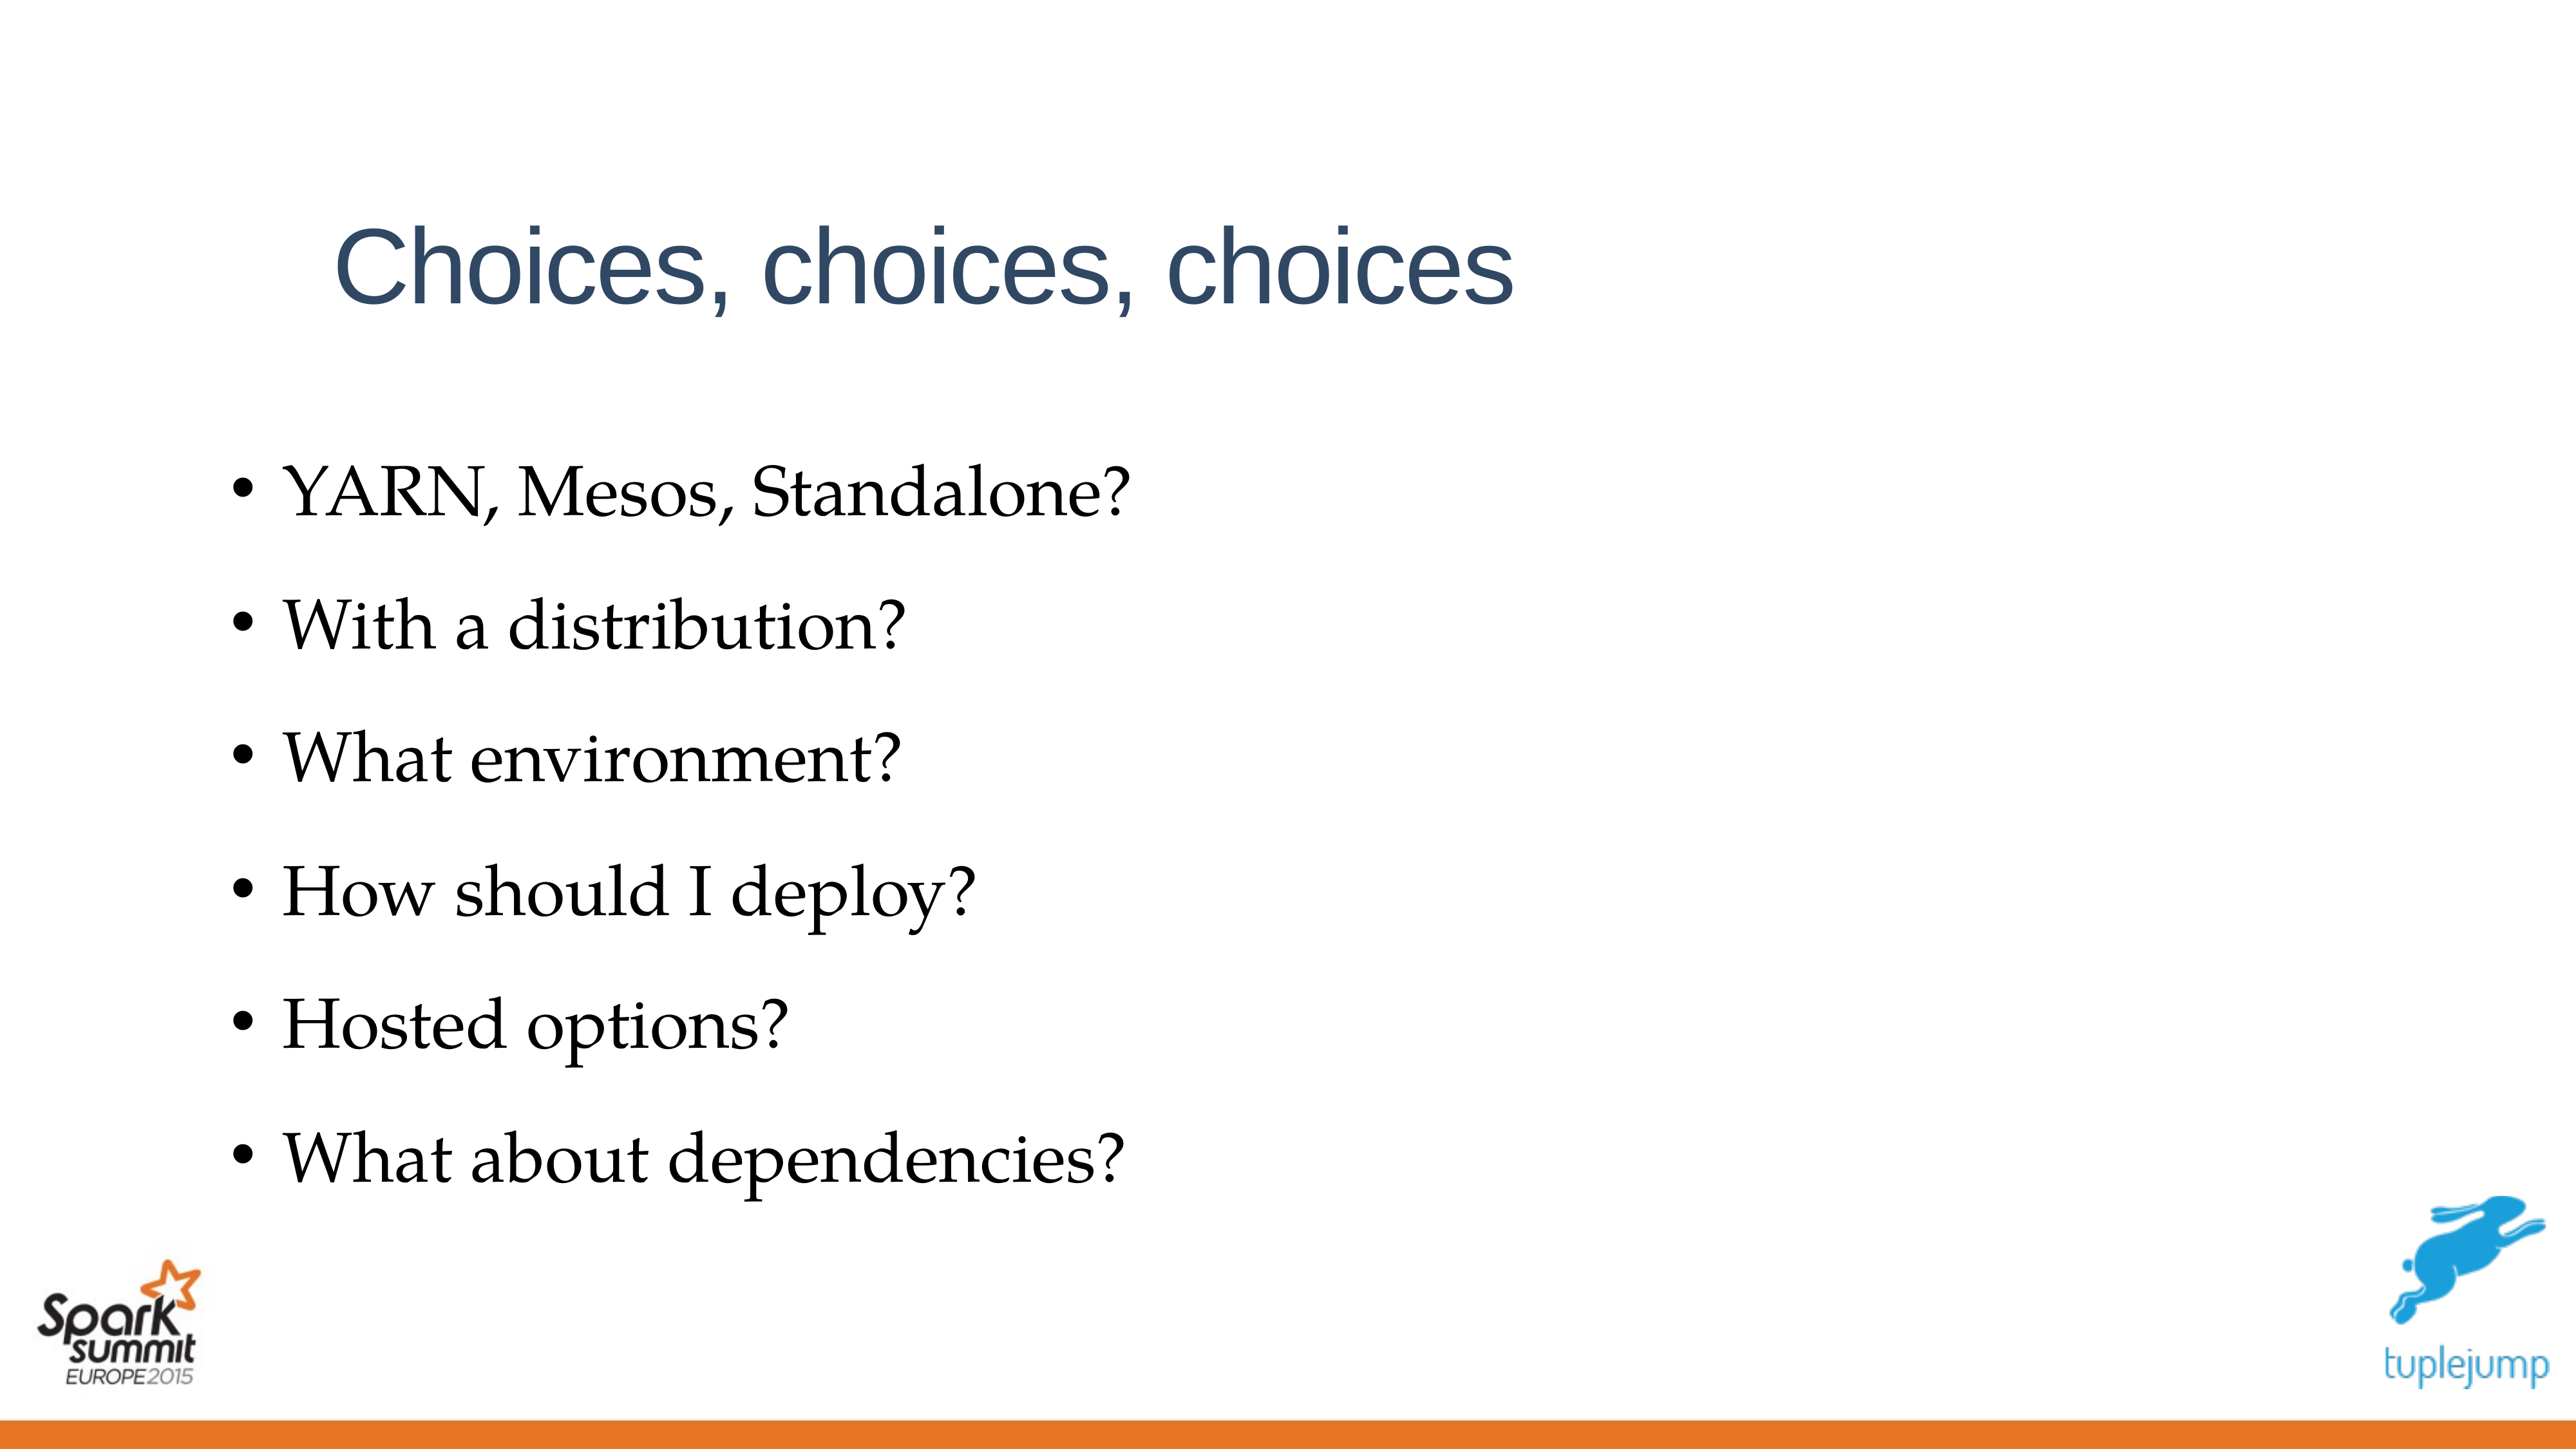

6
# Choices, choices, choices
YARN, Mesos, Standalone?
With a distribution?
What environment?
How should I deploy?
Hosted options?
What about dependencies?